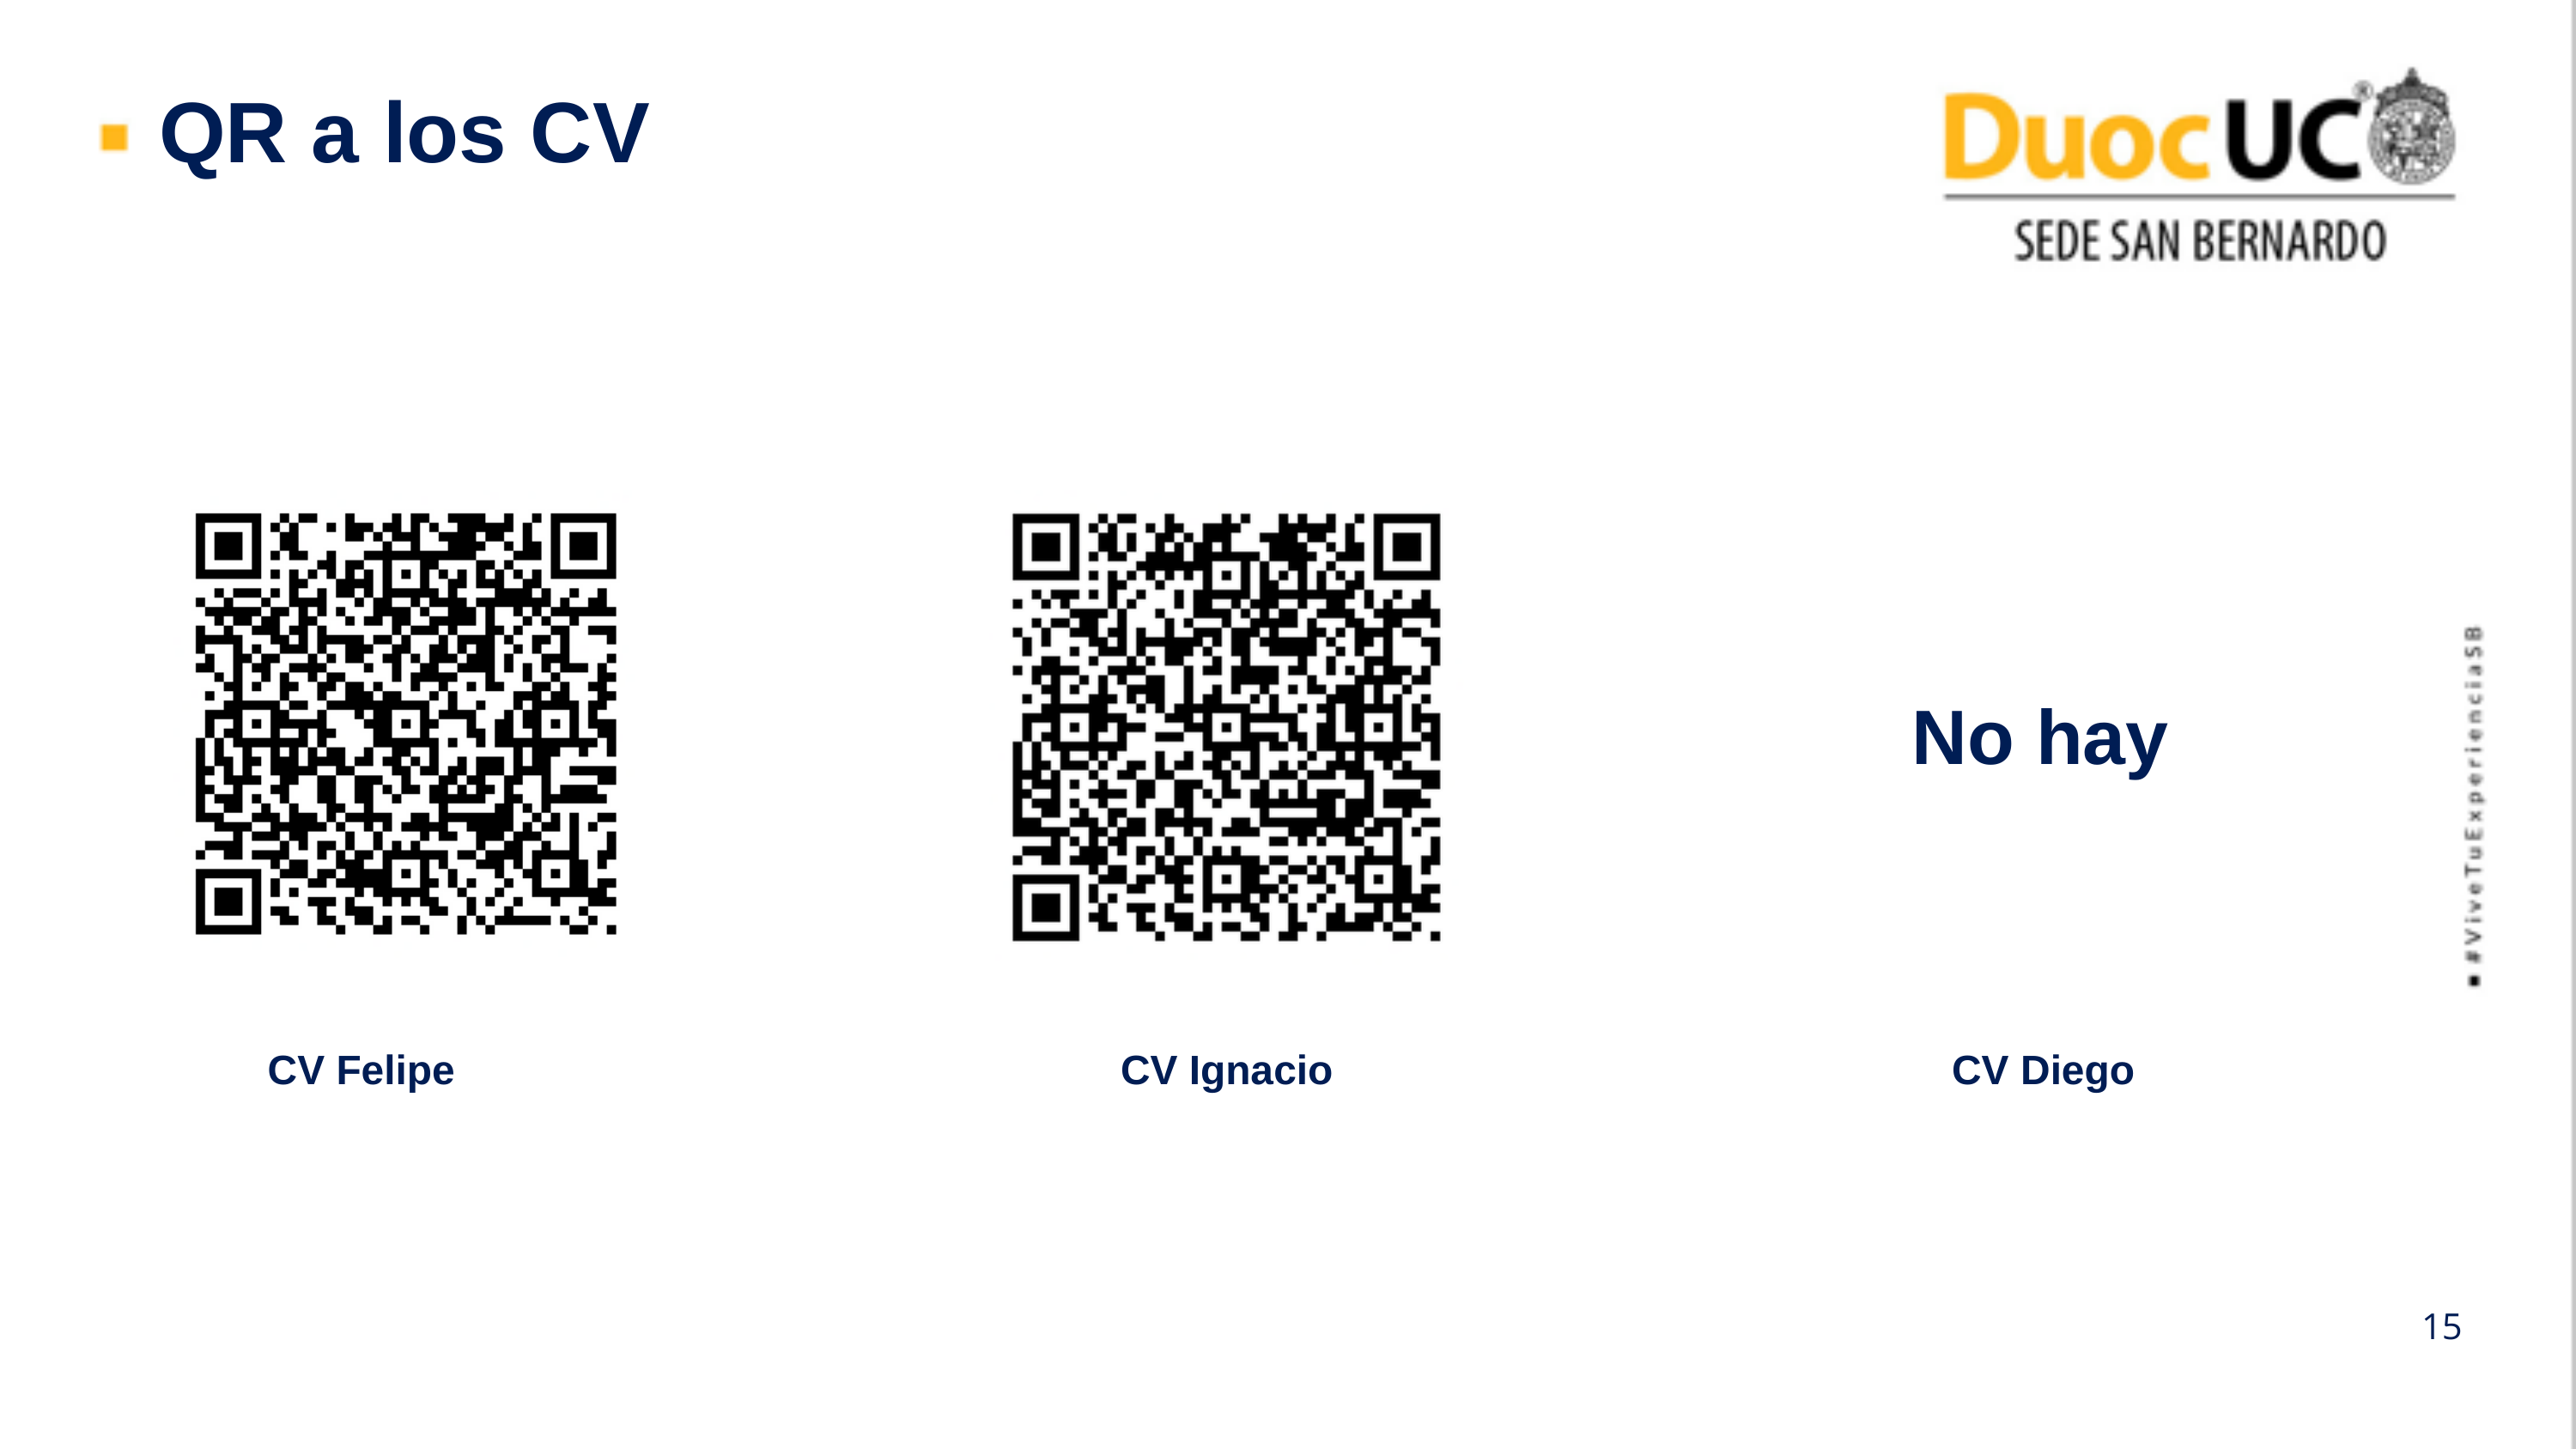

QR a los CV

No hay
CV Felipe
CV Ignacio
CV Diego
15